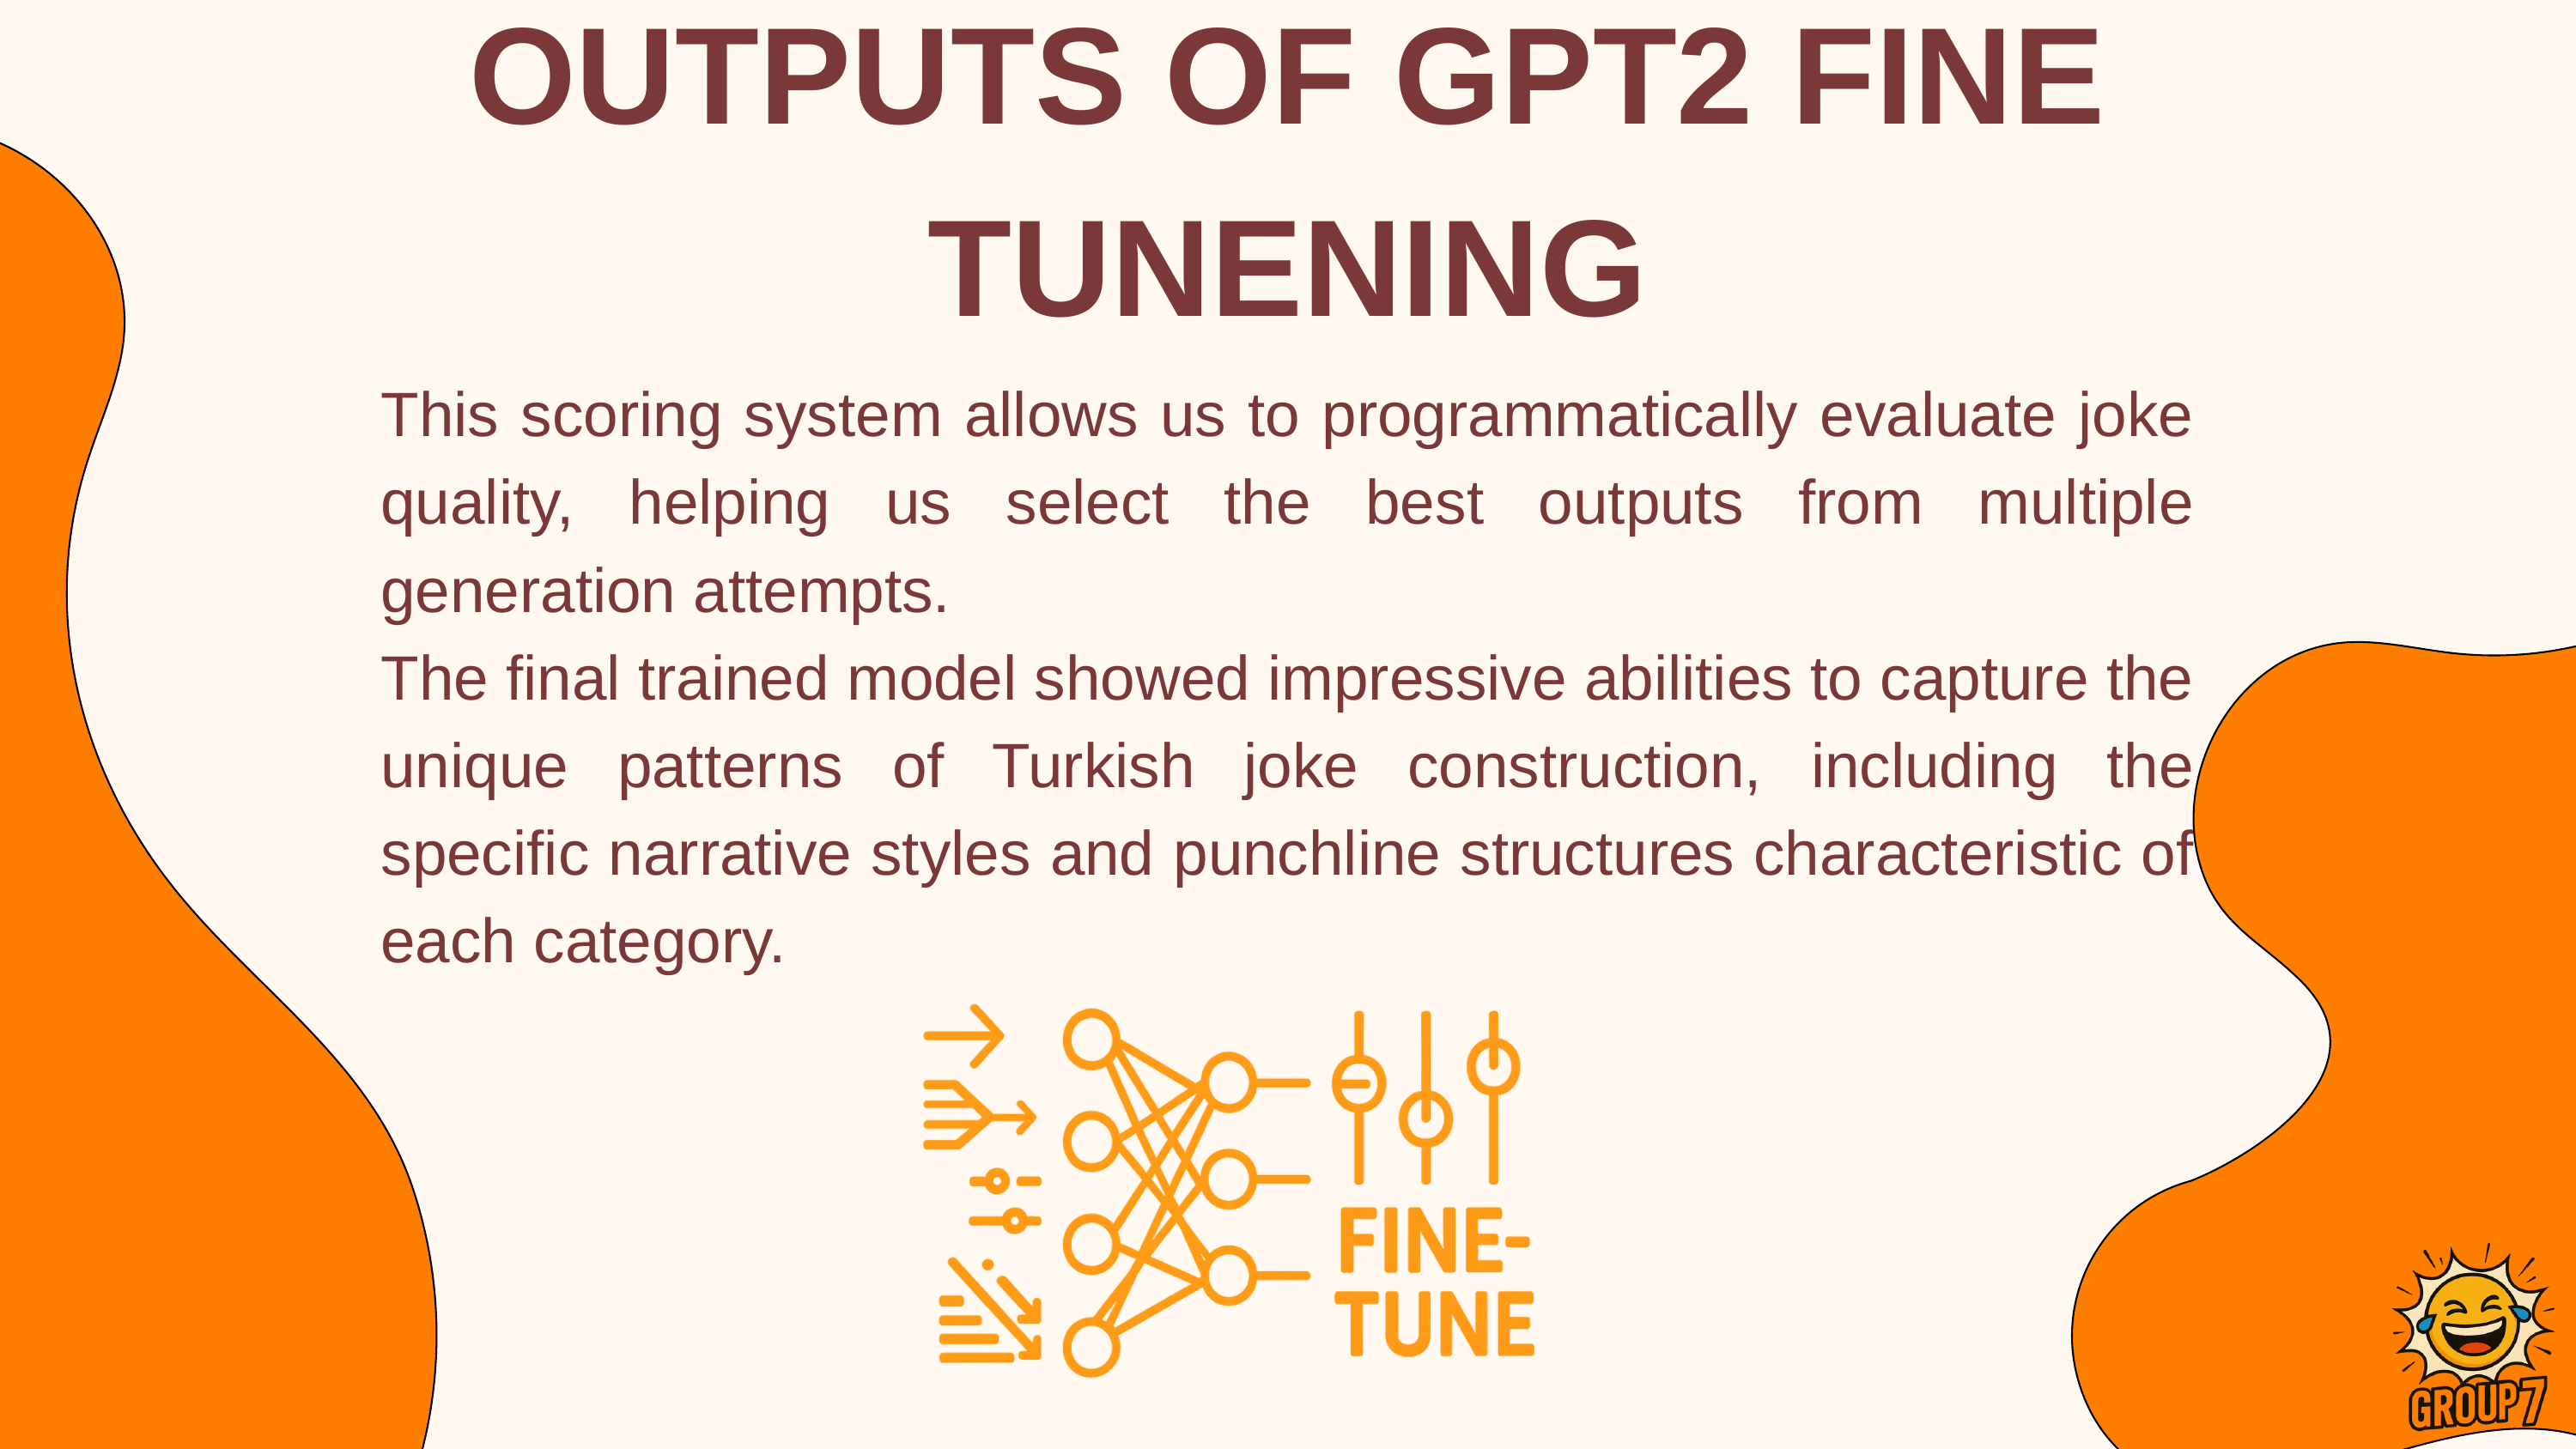

OUTPUTS OF GPT2 FINE TUNENING

This scoring system allows us to programmatically evaluate joke quality, helping us select the best outputs from multiple generation attempts.
The final trained model showed impressive abilities to capture the unique patterns of Turkish joke construction, including the specific narrative styles and punchline structures characteristic of each category.